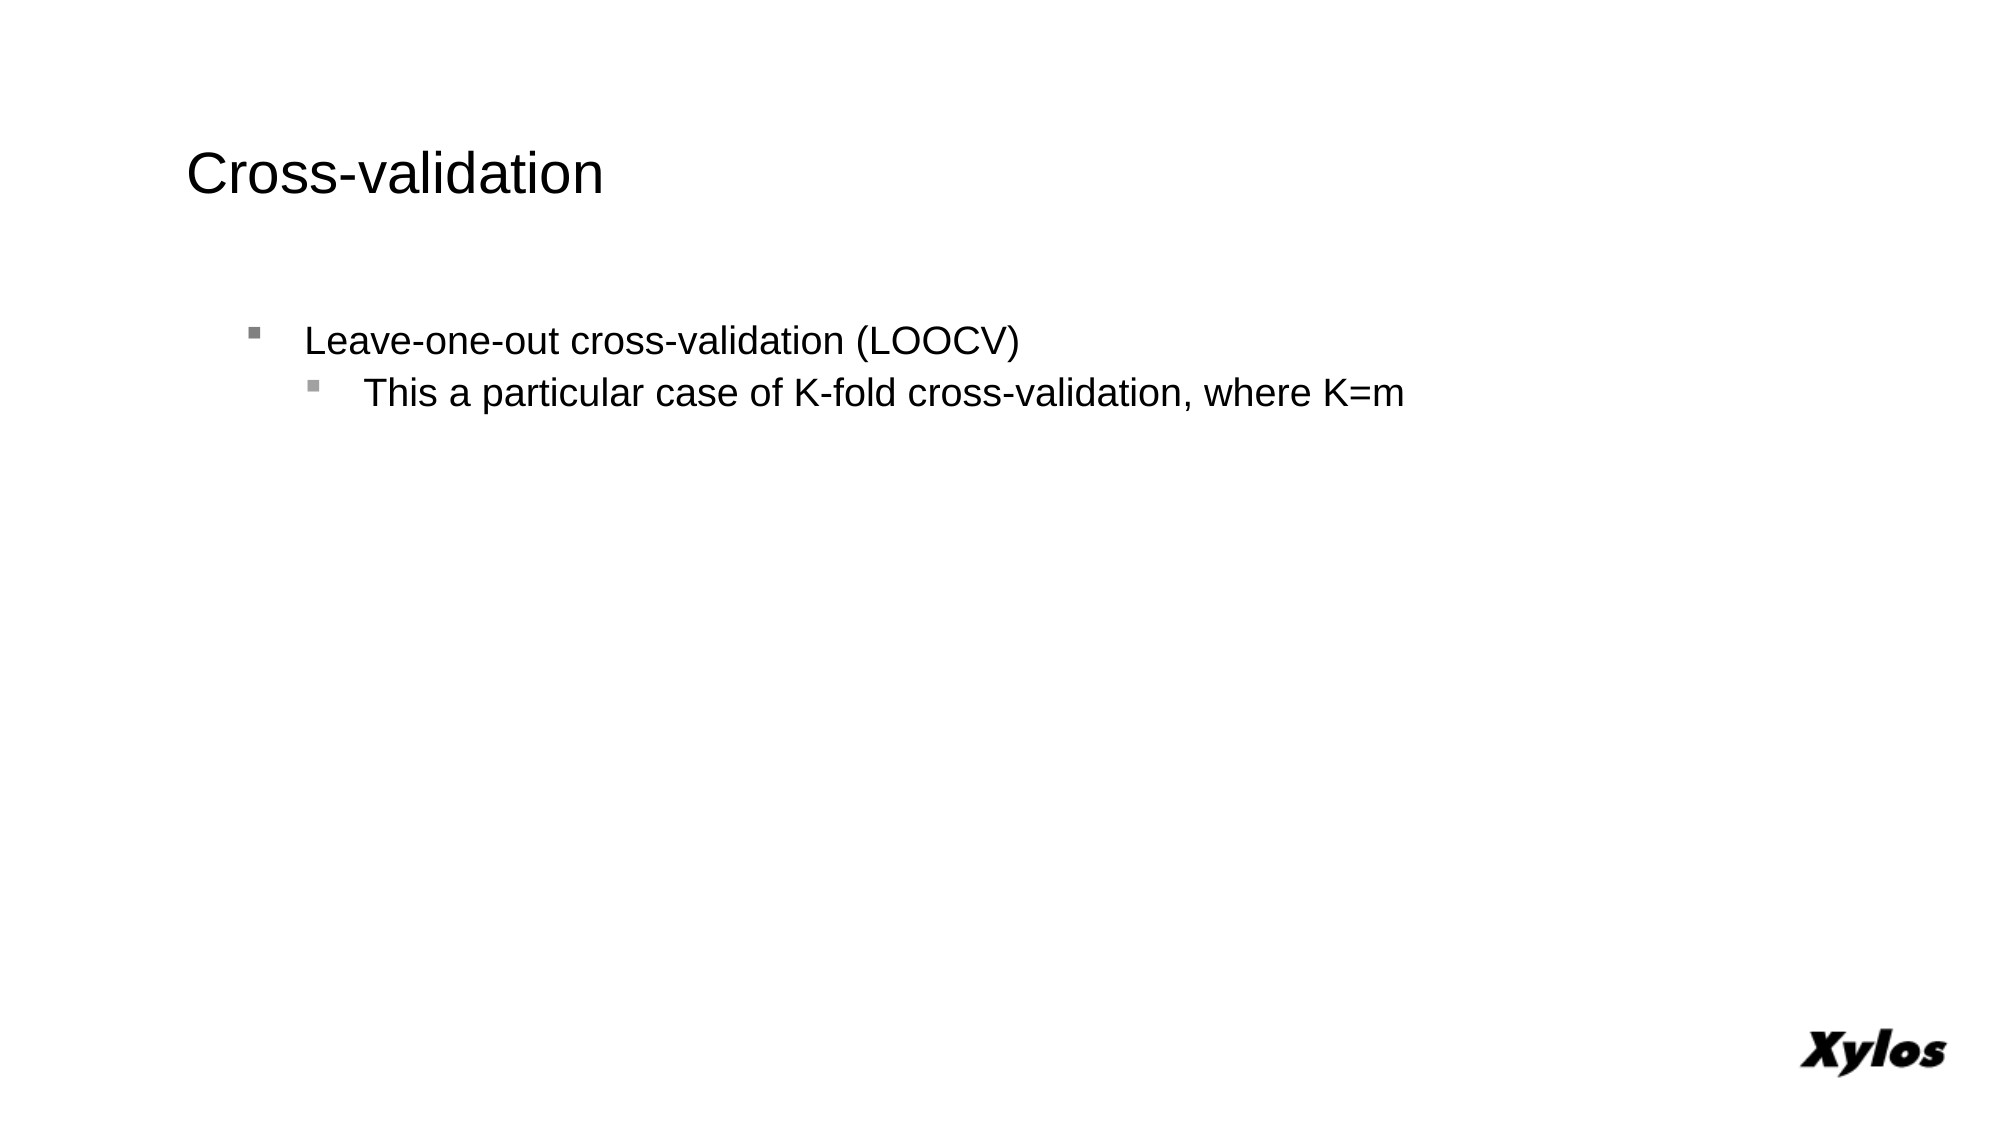

# Cross-validation
Leave-one-out cross-validation (LOOCV)
This a particular case of K-fold cross-validation, where K=m